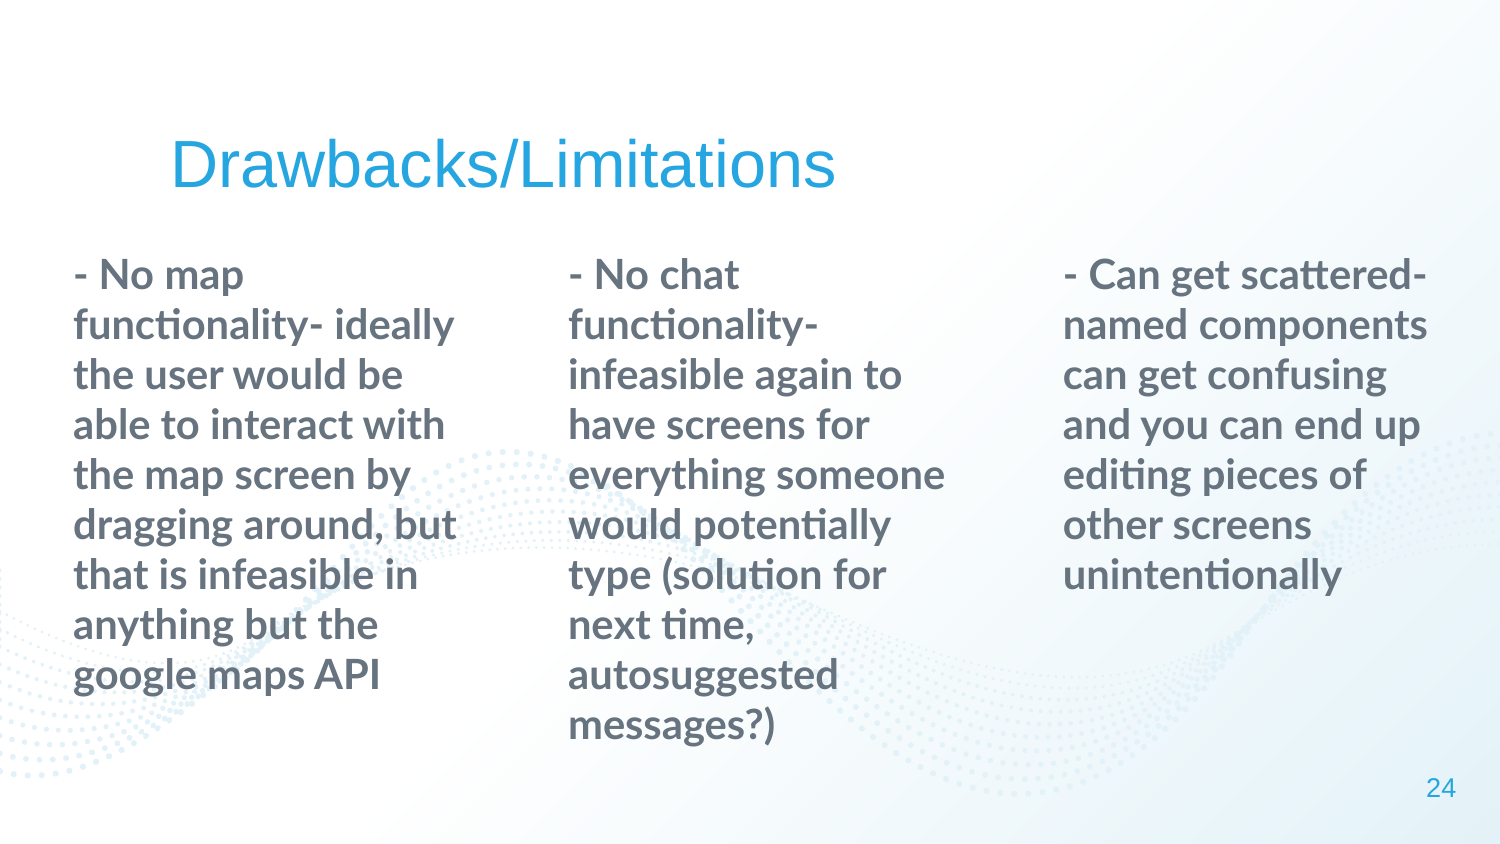

# Drawbacks/Limitations

- No map functionality- ideally the user would be able to interact with the map screen by dragging around, but that is infeasible in anything but the google maps API
- No chat functionality- infeasible again to have screens for everything someone would potentially type (solution for next time, autosuggested messages?)
- Can get scattered- named components can get confusing and you can end up editing pieces of other screens unintentionally
24